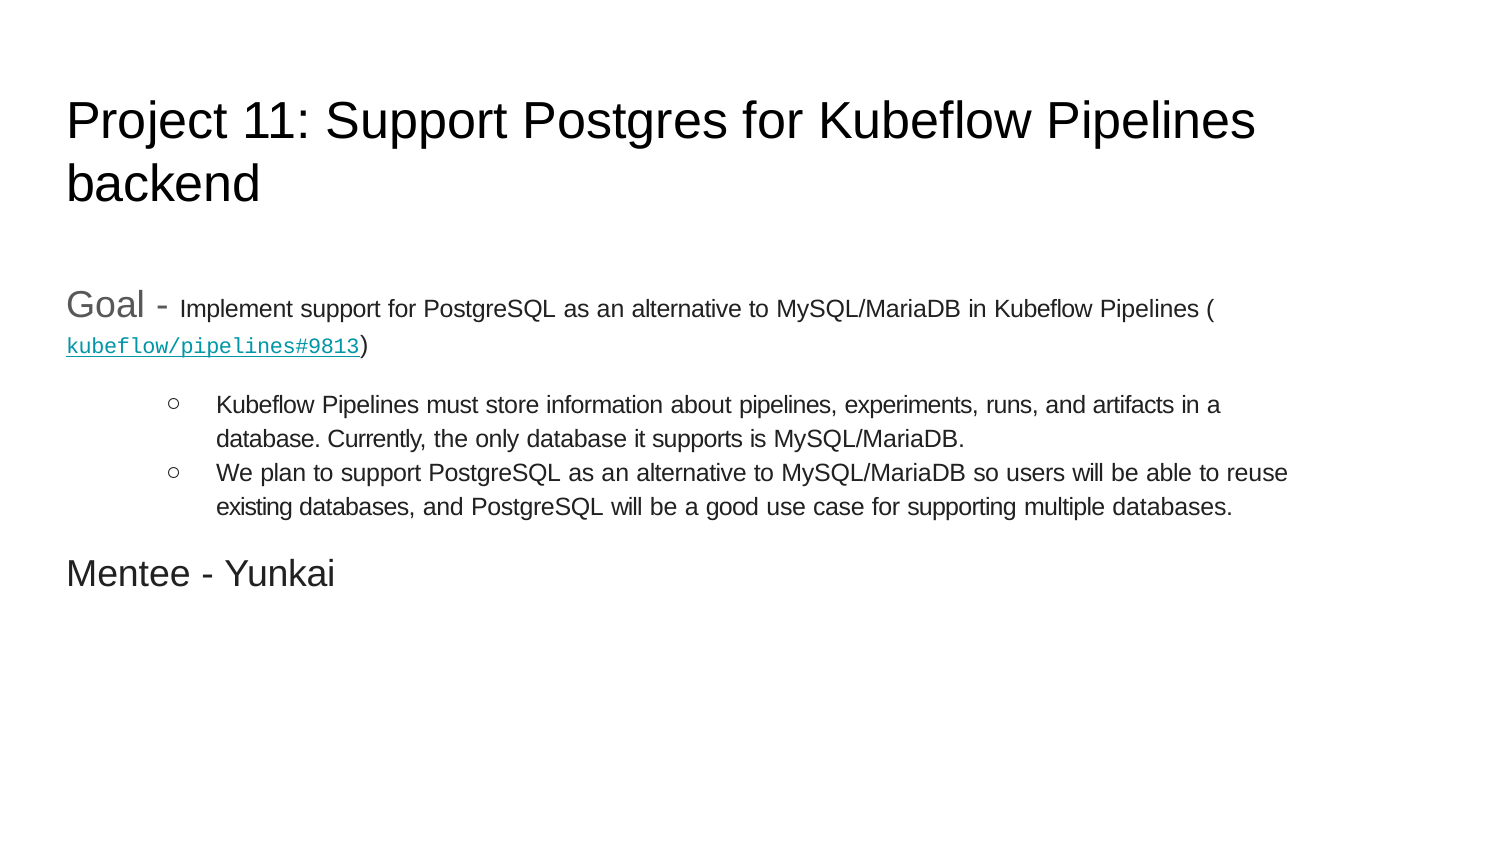

# Project 11: Support Postgres for Kubeflow Pipelines backend
Goal - Implement support for PostgreSQL as an alternative to MySQL/MariaDB in Kubeflow Pipelines (kubeflow/pipelines#9813)
Kubeflow Pipelines must store information about pipelines, experiments, runs, and artifacts in a database. Currently, the only database it supports is MySQL/MariaDB.
We plan to support PostgreSQL as an alternative to MySQL/MariaDB so users will be able to reuse existing databases, and PostgreSQL will be a good use case for supporting multiple databases.
Mentee - Yunkai